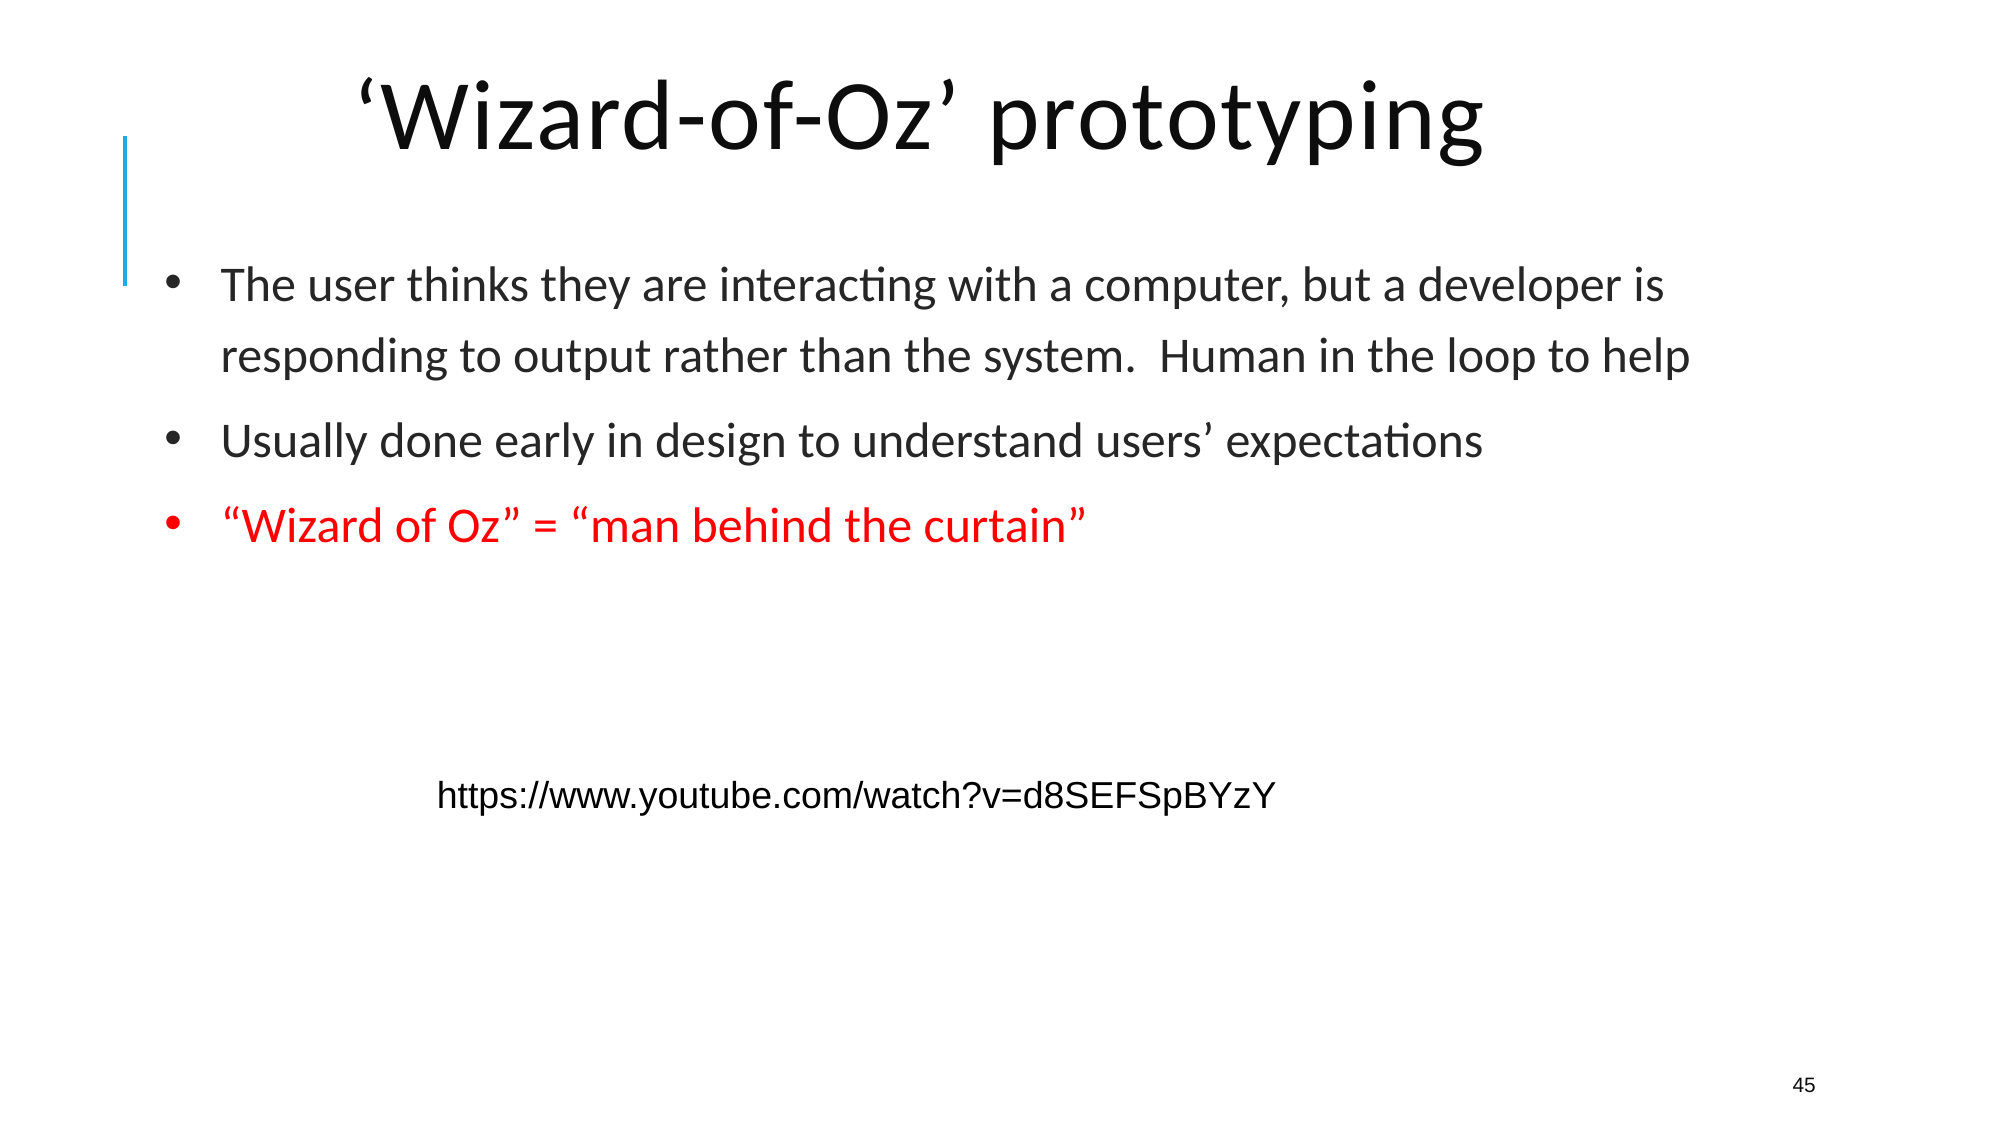

# ‘Wizard-of-Oz’ prototyping

The user thinks they are interacting with a computer, but a developer is responding to output rather than the system.  Human in the loop to help
Usually done early in design to understand users’ expectations
“Wizard of Oz” = “man behind the curtain”
https://www.youtube.com/watch?v=d8SEFSpBYzY

45